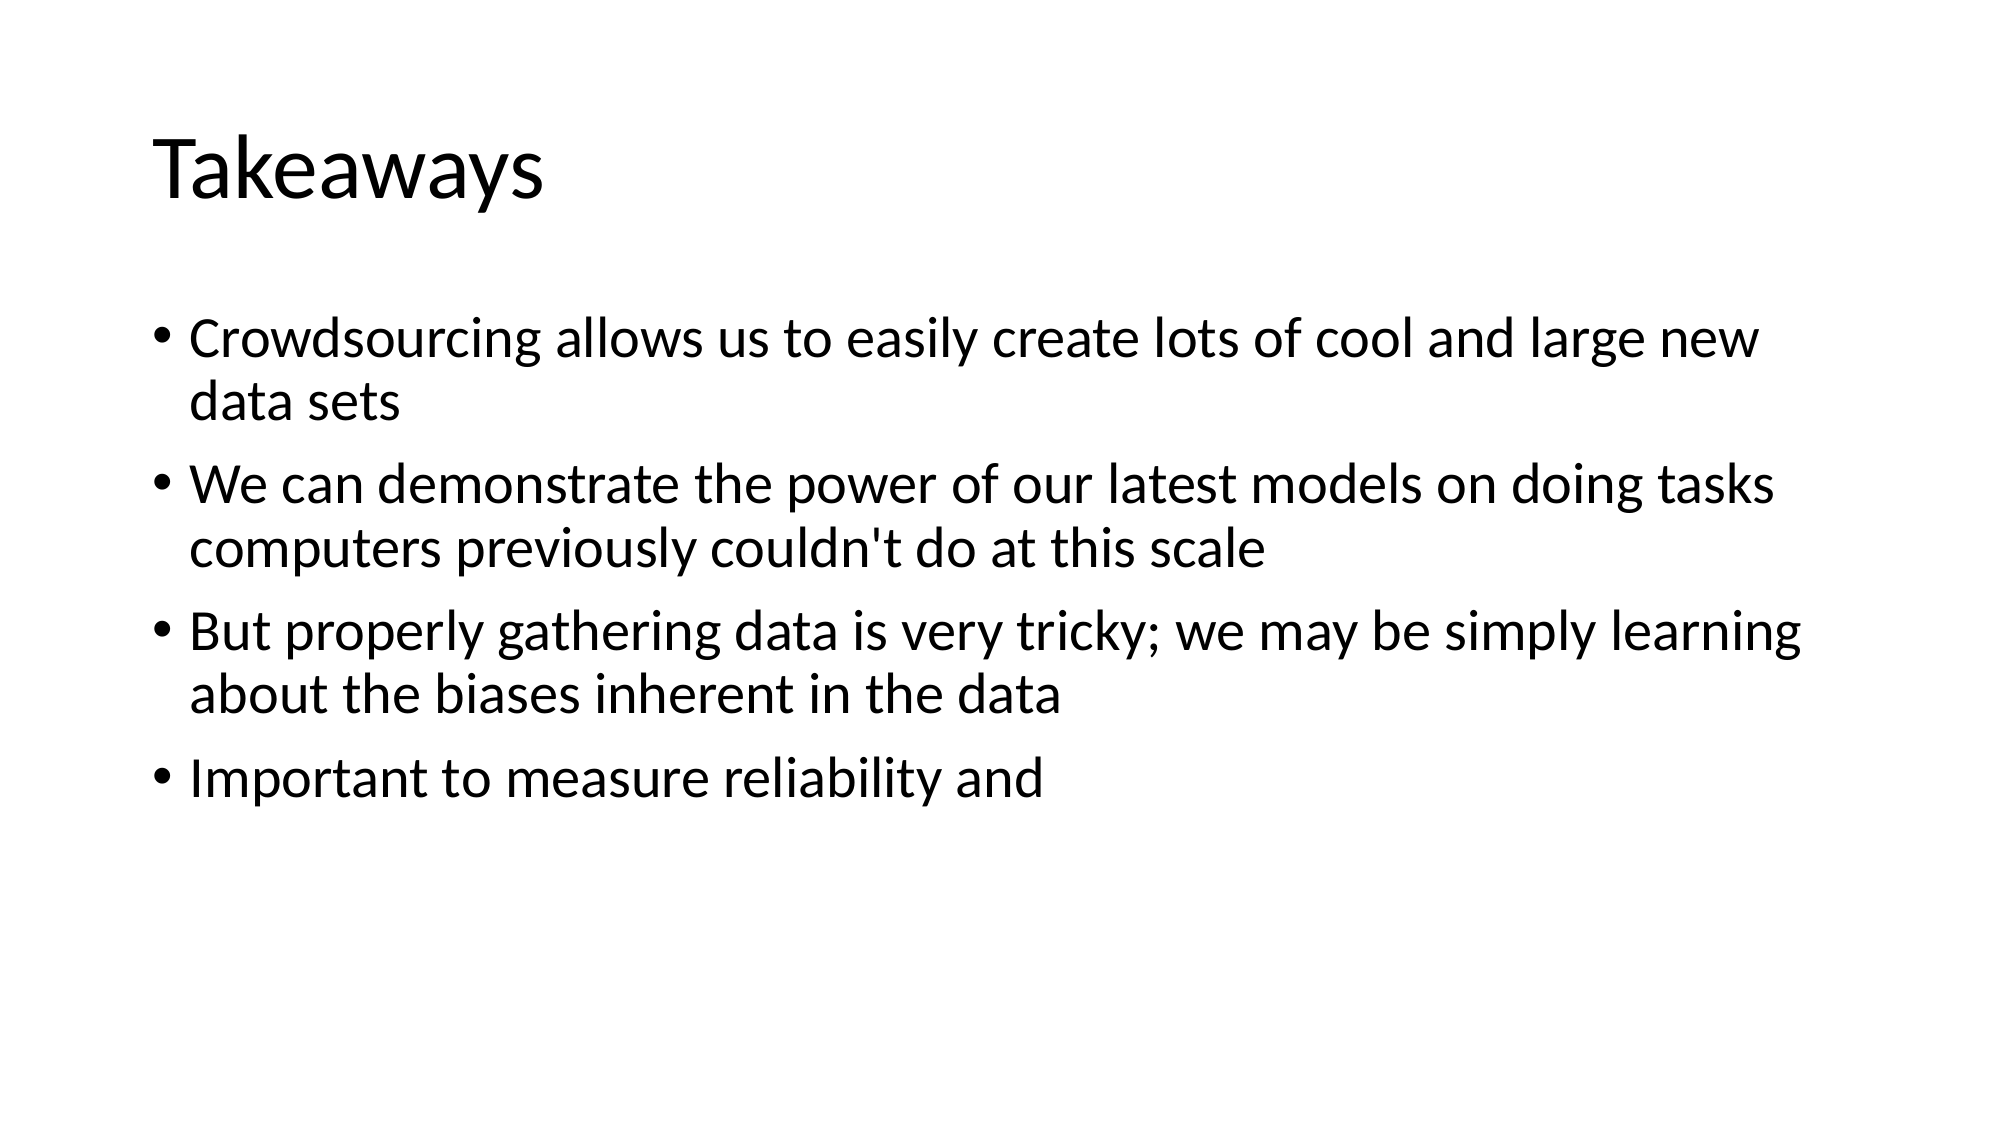

# Takeaways
Crowdsourcing allows us to easily create lots of cool and large new data sets
We can demonstrate the power of our latest models on doing tasks computers previously couldn't do at this scale
But properly gathering data is very tricky; we may be simply learning about the biases inherent in the data
Important to measure reliability and